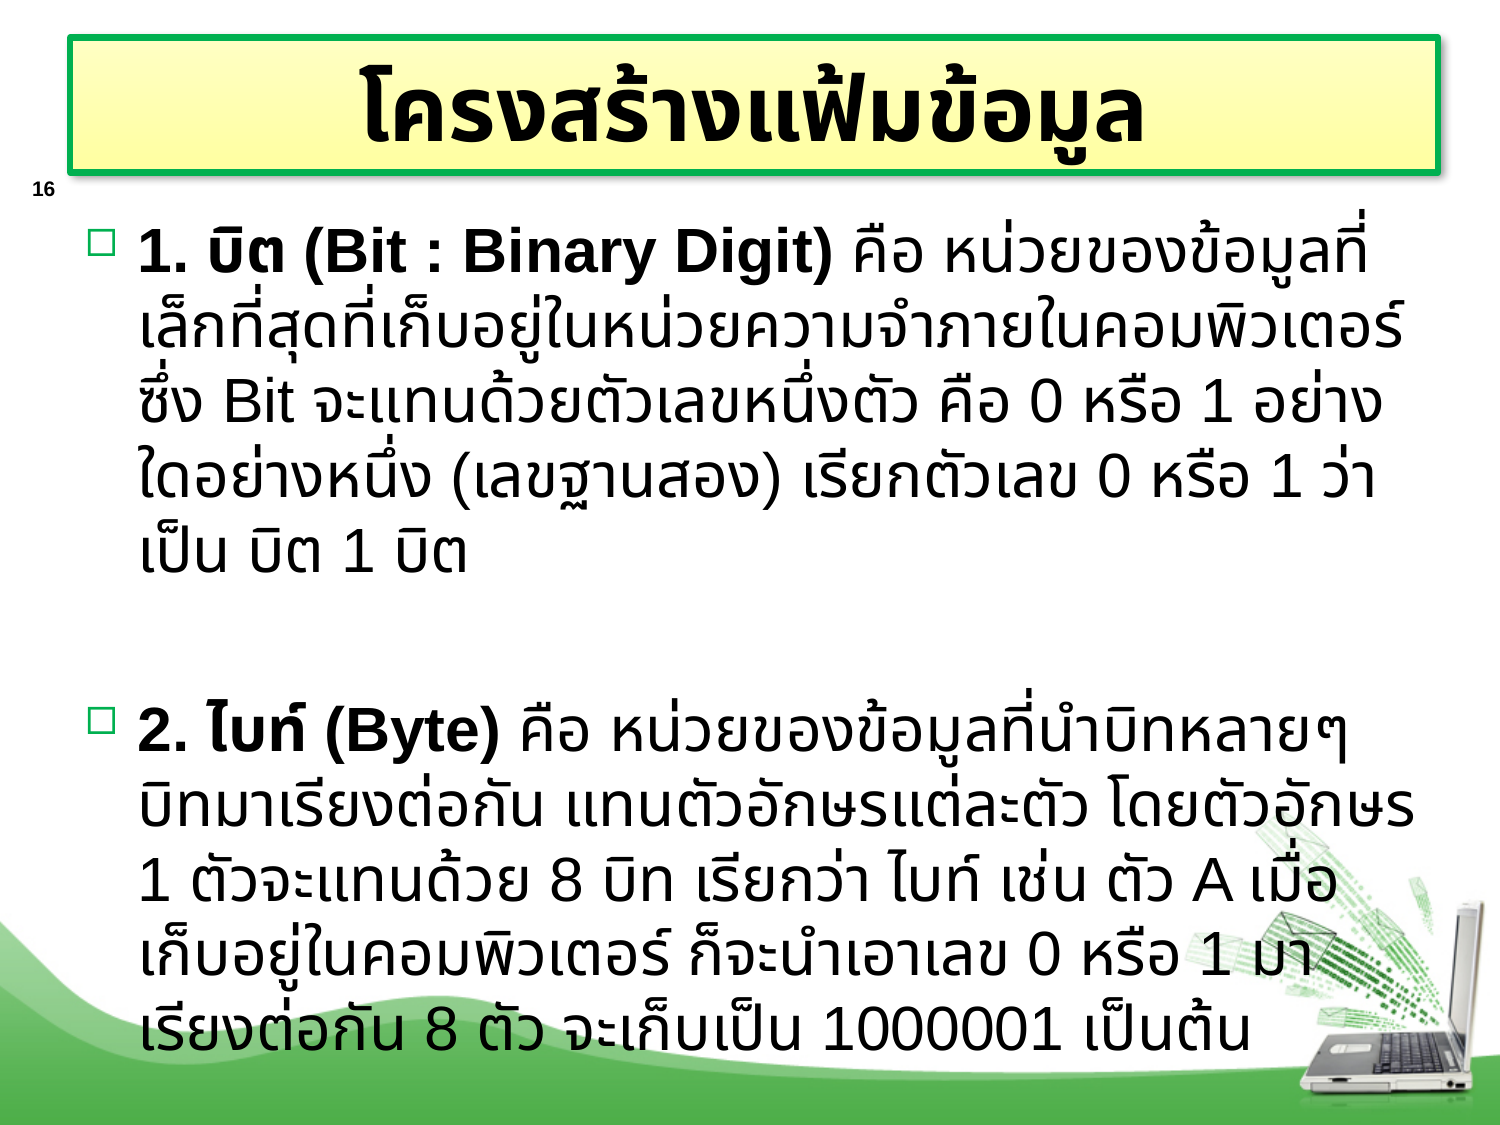

# โครงสร้างแฟ้มข้อมูล
16
1. บิต (Bit : Binary Digit) คือ หน่วยของข้อมูลที่เล็กที่สุดที่เก็บอยู่ในหน่วยความจำภายในคอมพิวเตอร์ ซึ่ง Bit จะแทนด้วยตัวเลขหนึ่งตัว คือ 0 หรือ 1 อย่างใดอย่างหนึ่ง (เลขฐานสอง) เรียกตัวเลข 0 หรือ 1 ว่าเป็น บิต 1 บิต

2. ไบท์ (Byte) คือ หน่วยของข้อมูลที่นำบิทหลายๆ บิทมาเรียงต่อกัน แทนตัวอักษรแต่ละตัว โดยตัวอักษร 1 ตัวจะแทนด้วย 8 บิท เรียกว่า ไบท์ เช่น ตัว A เมื่อเก็บอยู่ในคอมพิวเตอร์ ก็จะนำเอาเลข 0 หรือ 1 มาเรียงต่อกัน 8 ตัว จะเก็บเป็น 1000001 เป็นต้น